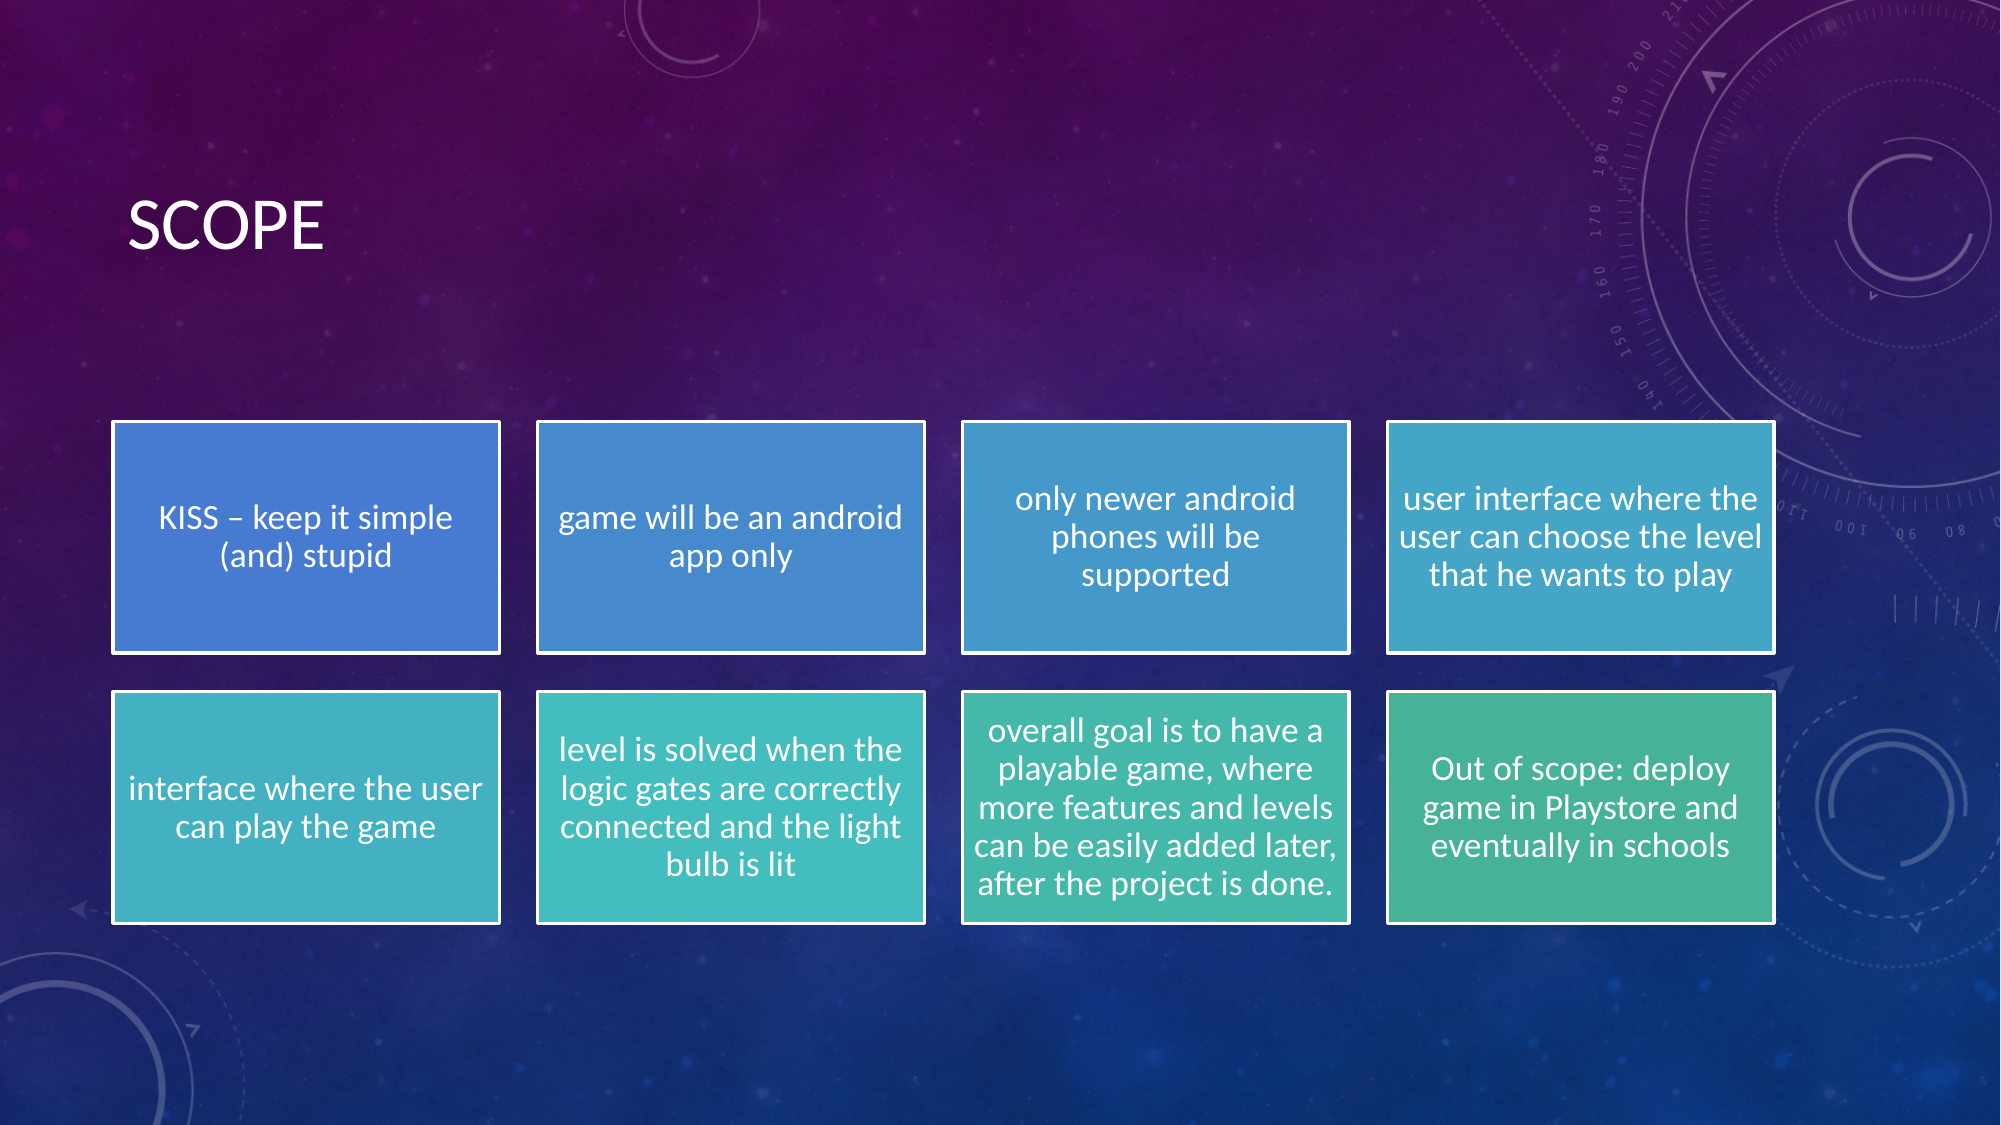

# Scope
KISS – keep it simple (and) stupid
game will be an android app only
only newer android phones will be supported
user interface where the user can choose the level that he wants to play
interface where the user can play the game
level is solved when the logic gates are correctly connected and the light bulb is lit
overall goal is to have a playable game, where more features and levels can be easily added later, after the project is done.
Out of scope: deploy game in Playstore and eventually in schools